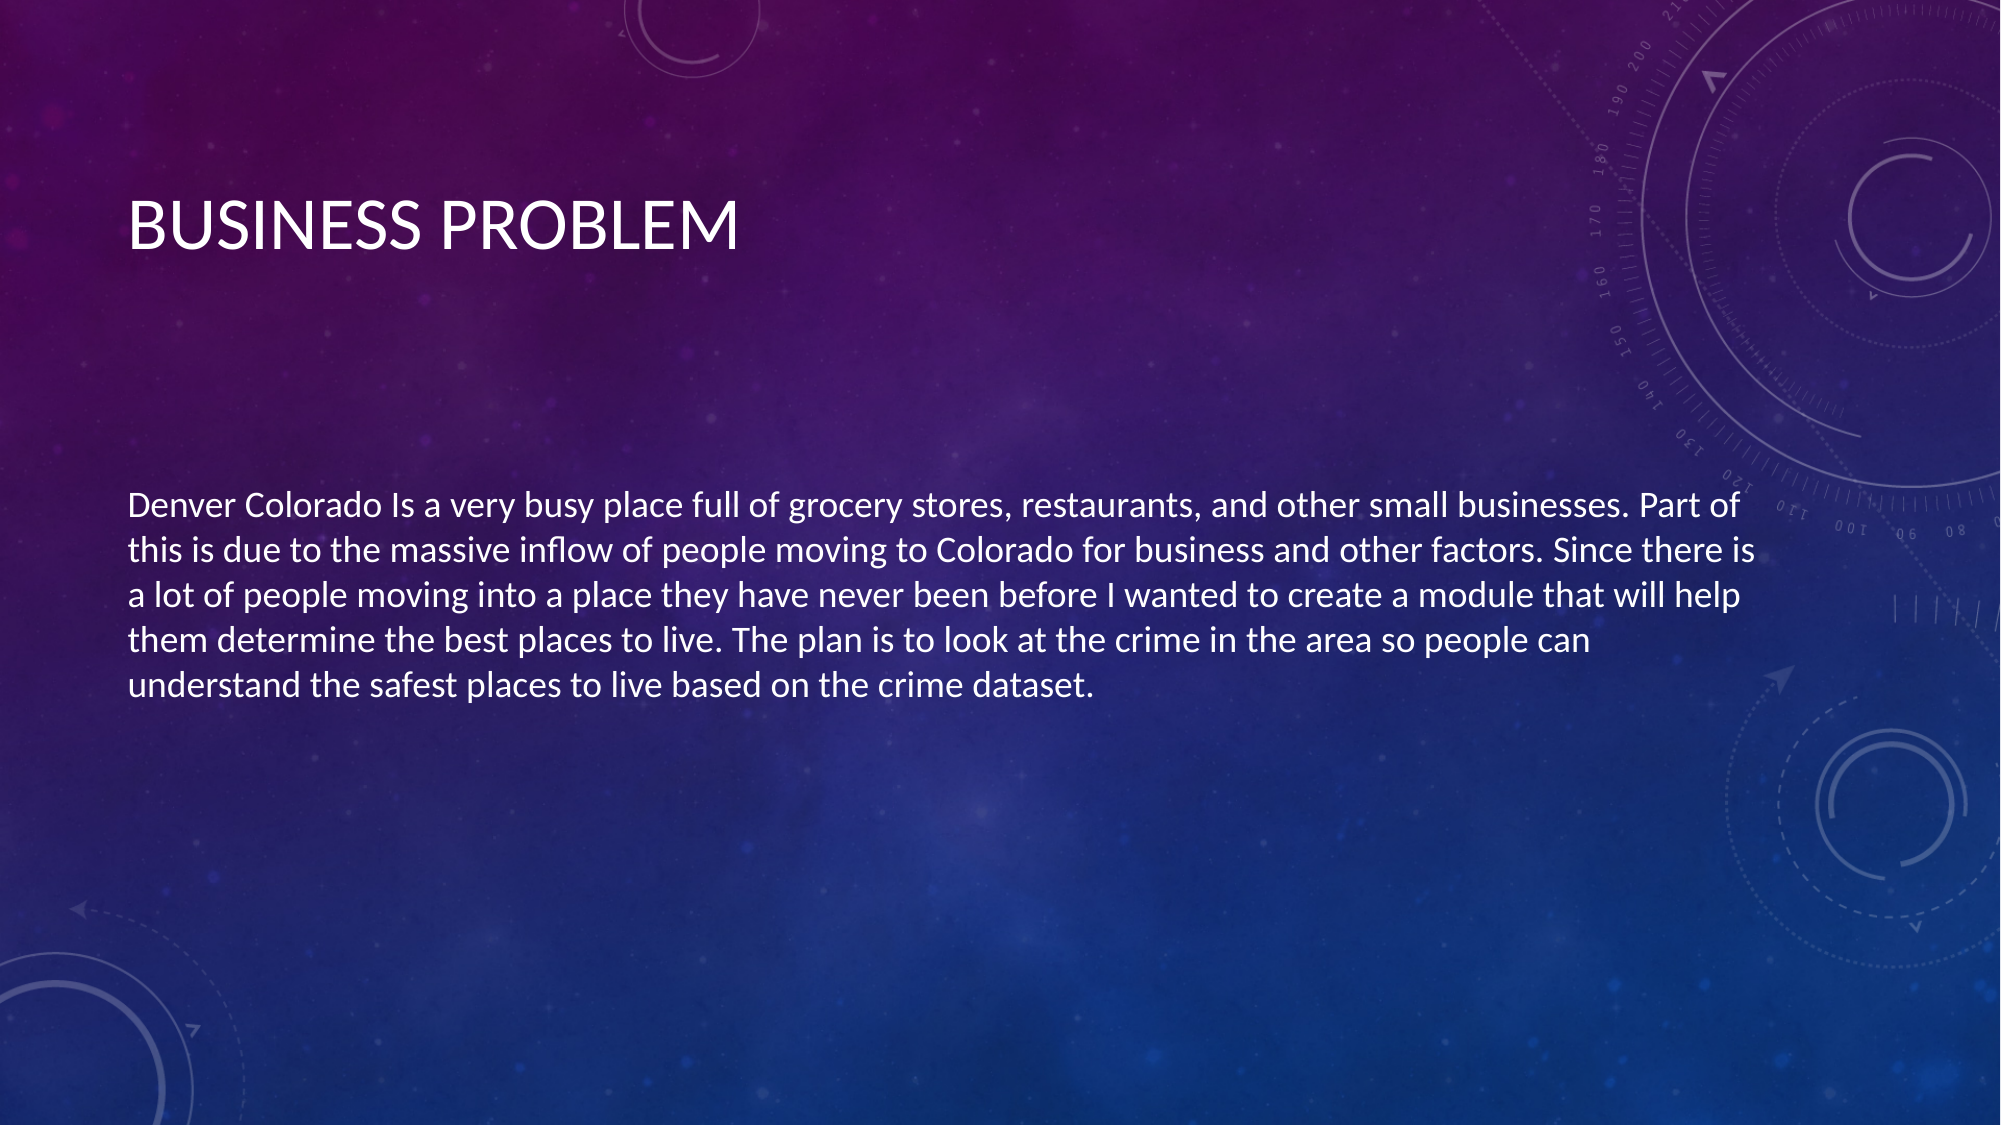

# Business Problem
Denver Colorado Is a very busy place full of grocery stores, restaurants, and other small businesses. Part of this is due to the massive inflow of people moving to Colorado for business and other factors. Since there is a lot of people moving into a place they have never been before I wanted to create a module that will help them determine the best places to live. The plan is to look at the crime in the area so people can understand the safest places to live based on the crime dataset.